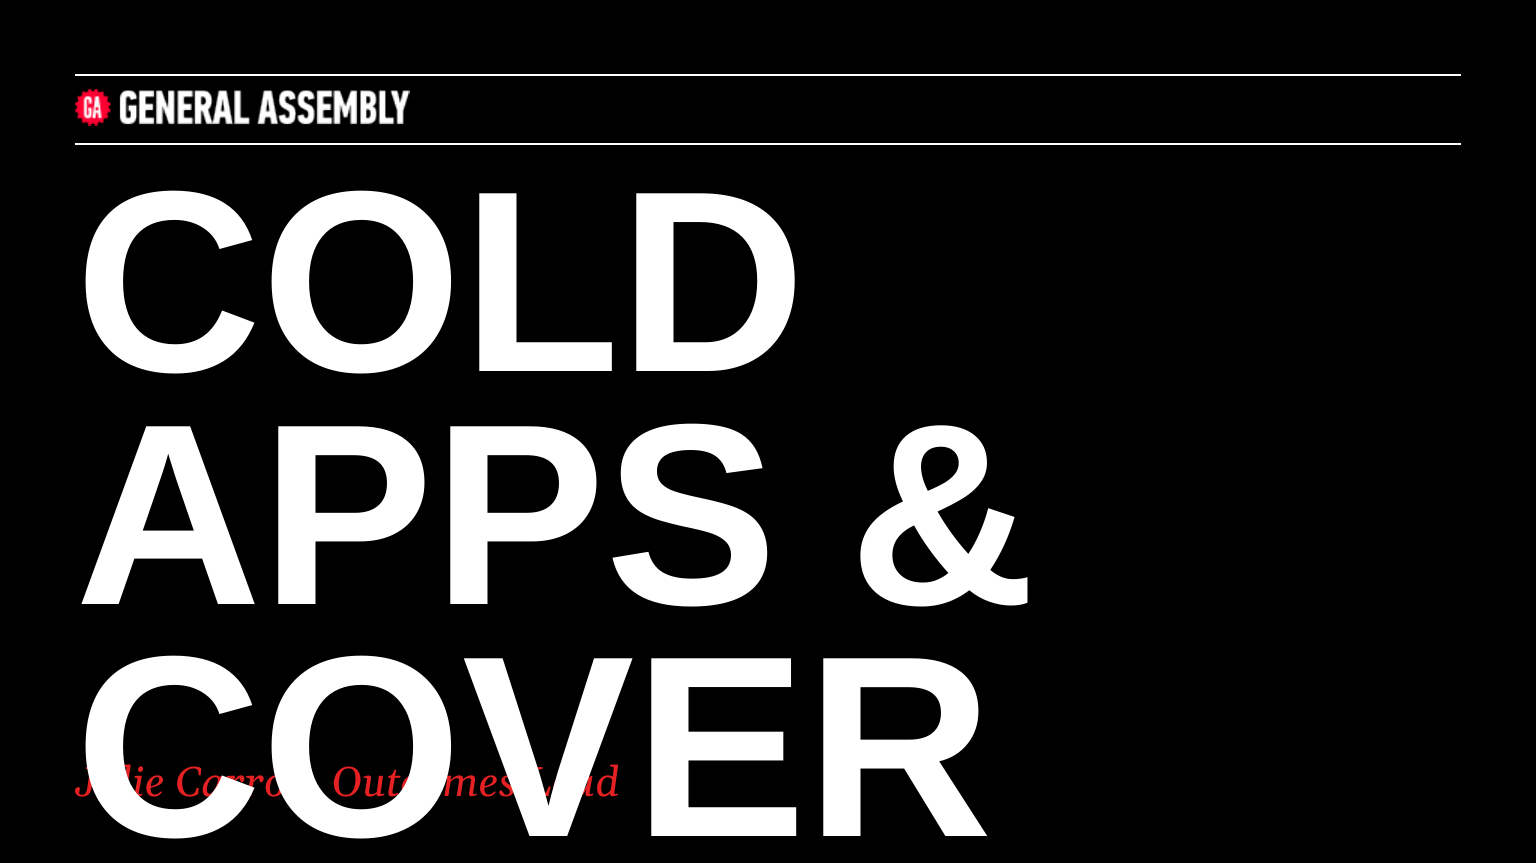

COLD APPS & COVER LETTERS
Julie Carroll, Outcomes Lead